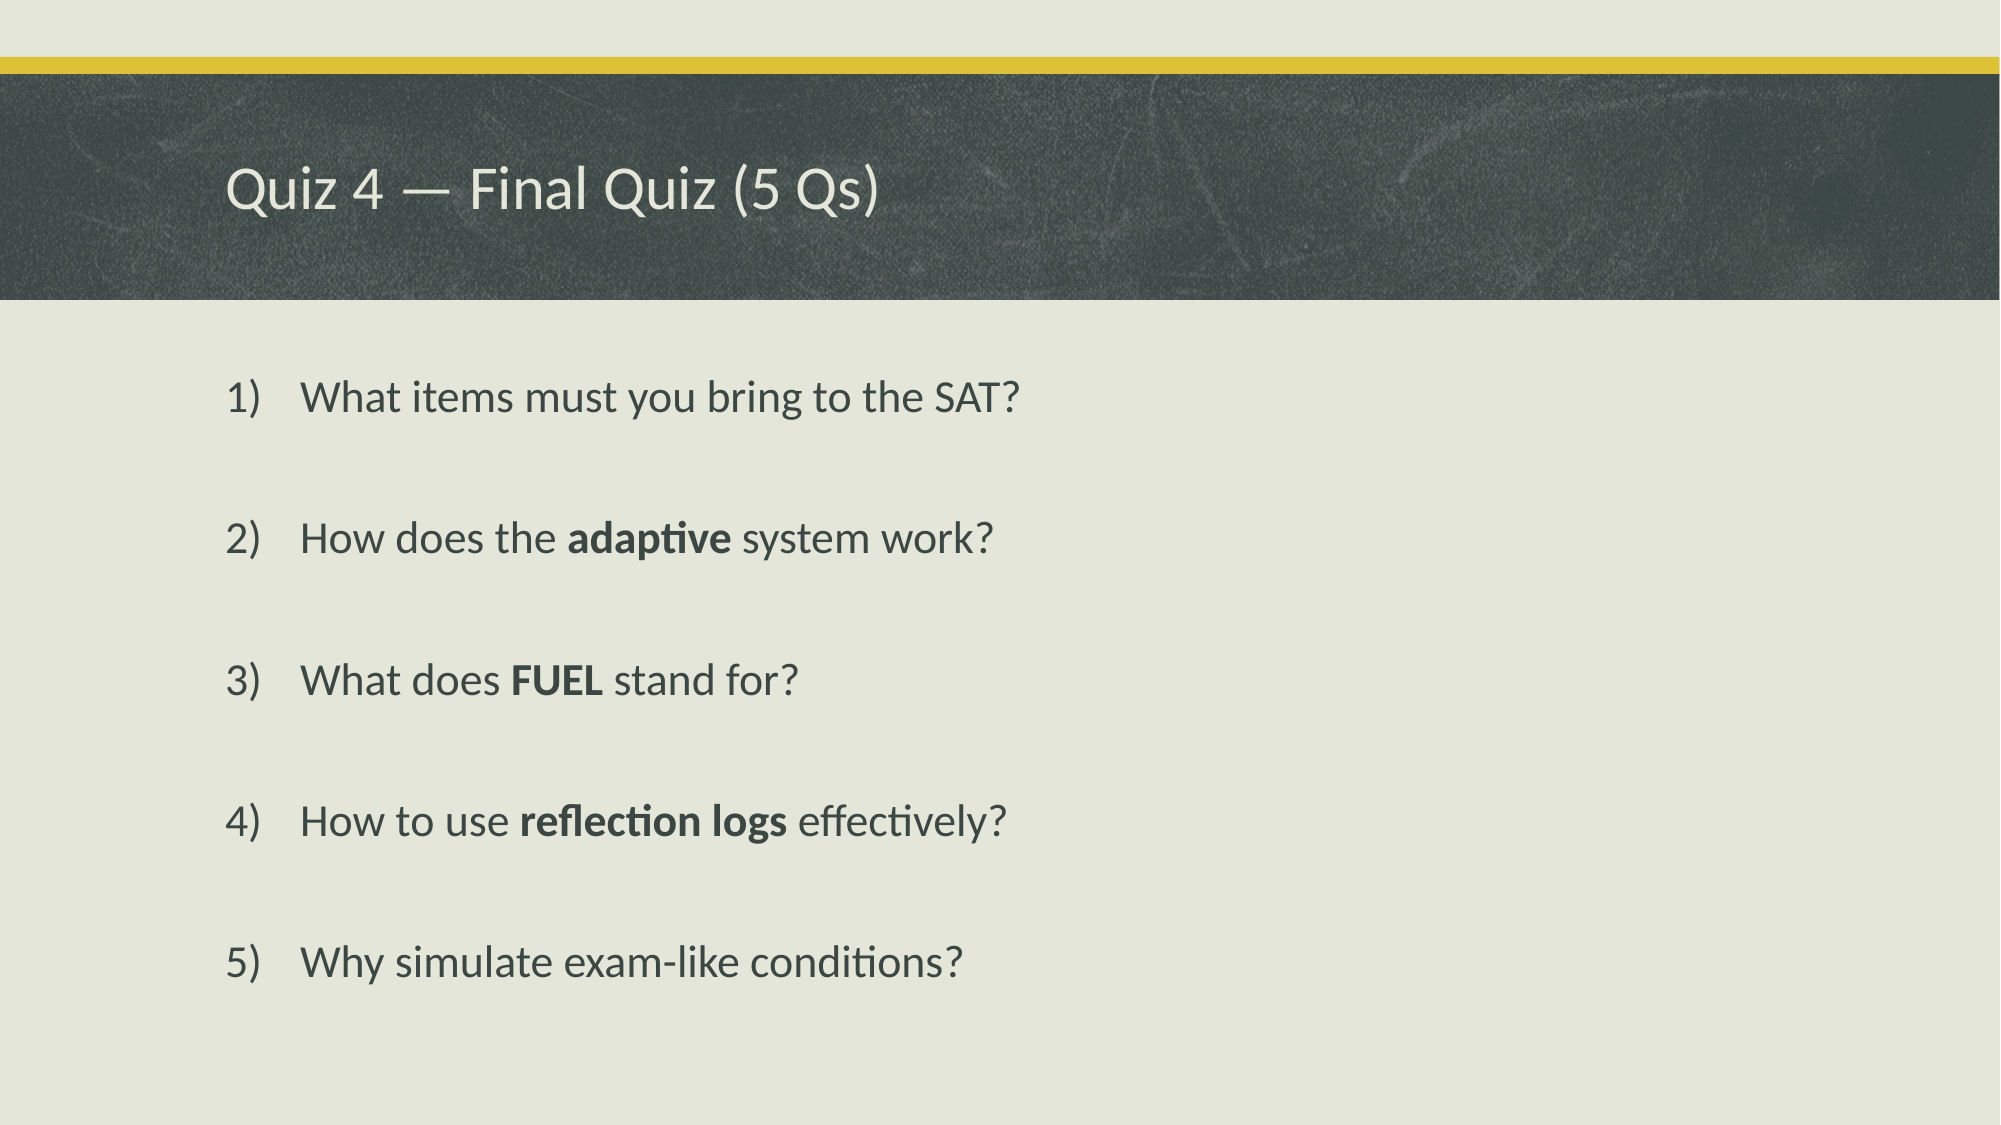

# Quiz 4 — Final Quiz (5 Qs)
What items must you bring to the SAT?
How does the adaptive system work?
What does FUEL stand for?
How to use reflection logs effectively?
Why simulate exam-like conditions?